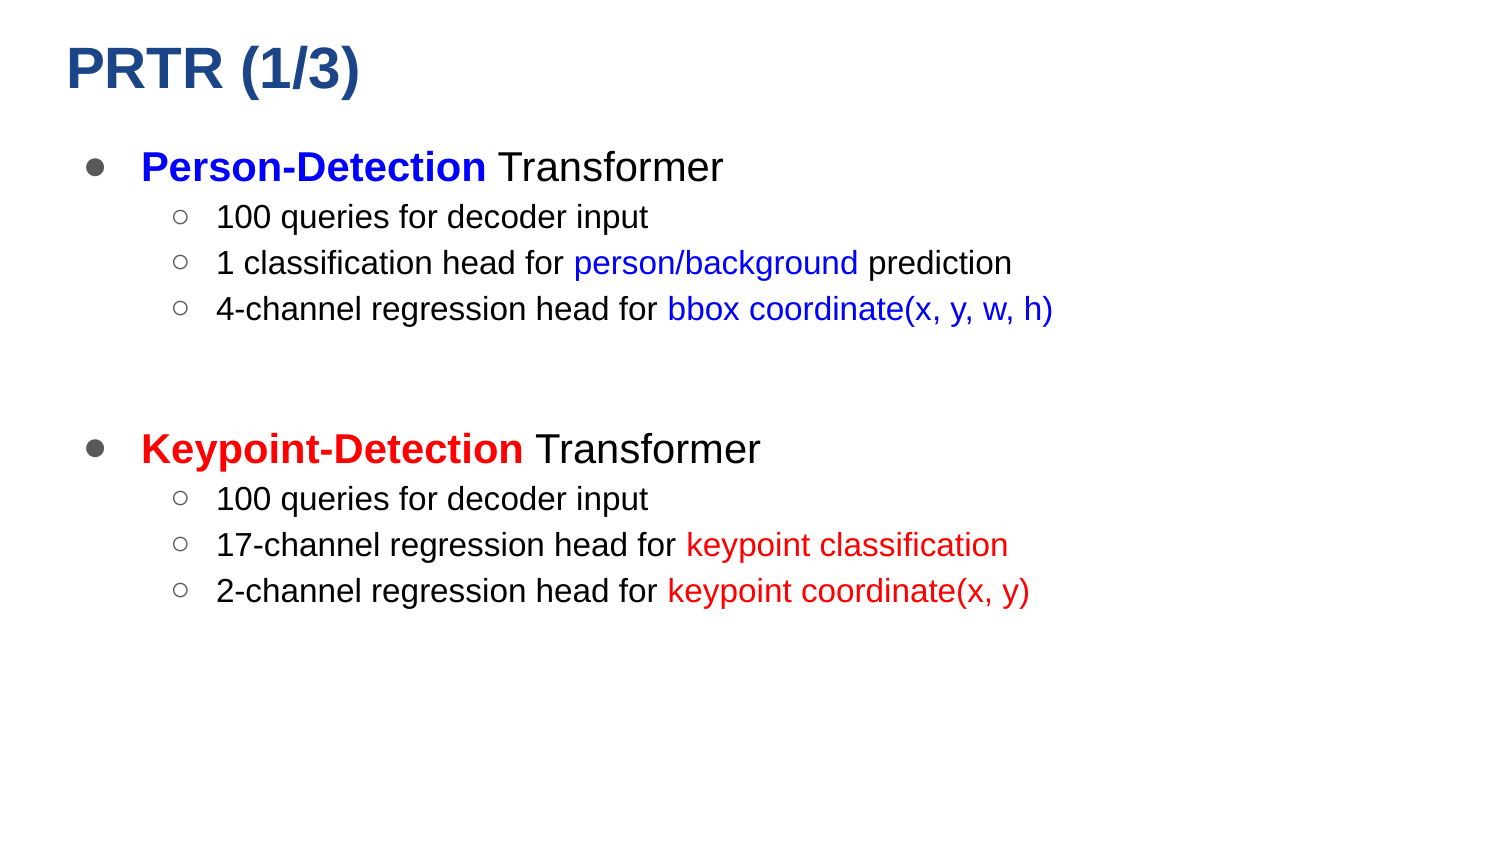

# PRTR (1/3)
Person-Detection Transformer
100 queries for decoder input
1 classification head for person/background prediction
4-channel regression head for bbox coordinate(x, y, w, h)

Keypoint-Detection Transformer
100 queries for decoder input
17-channel regression head for keypoint classification
2-channel regression head for keypoint coordinate(x, y)